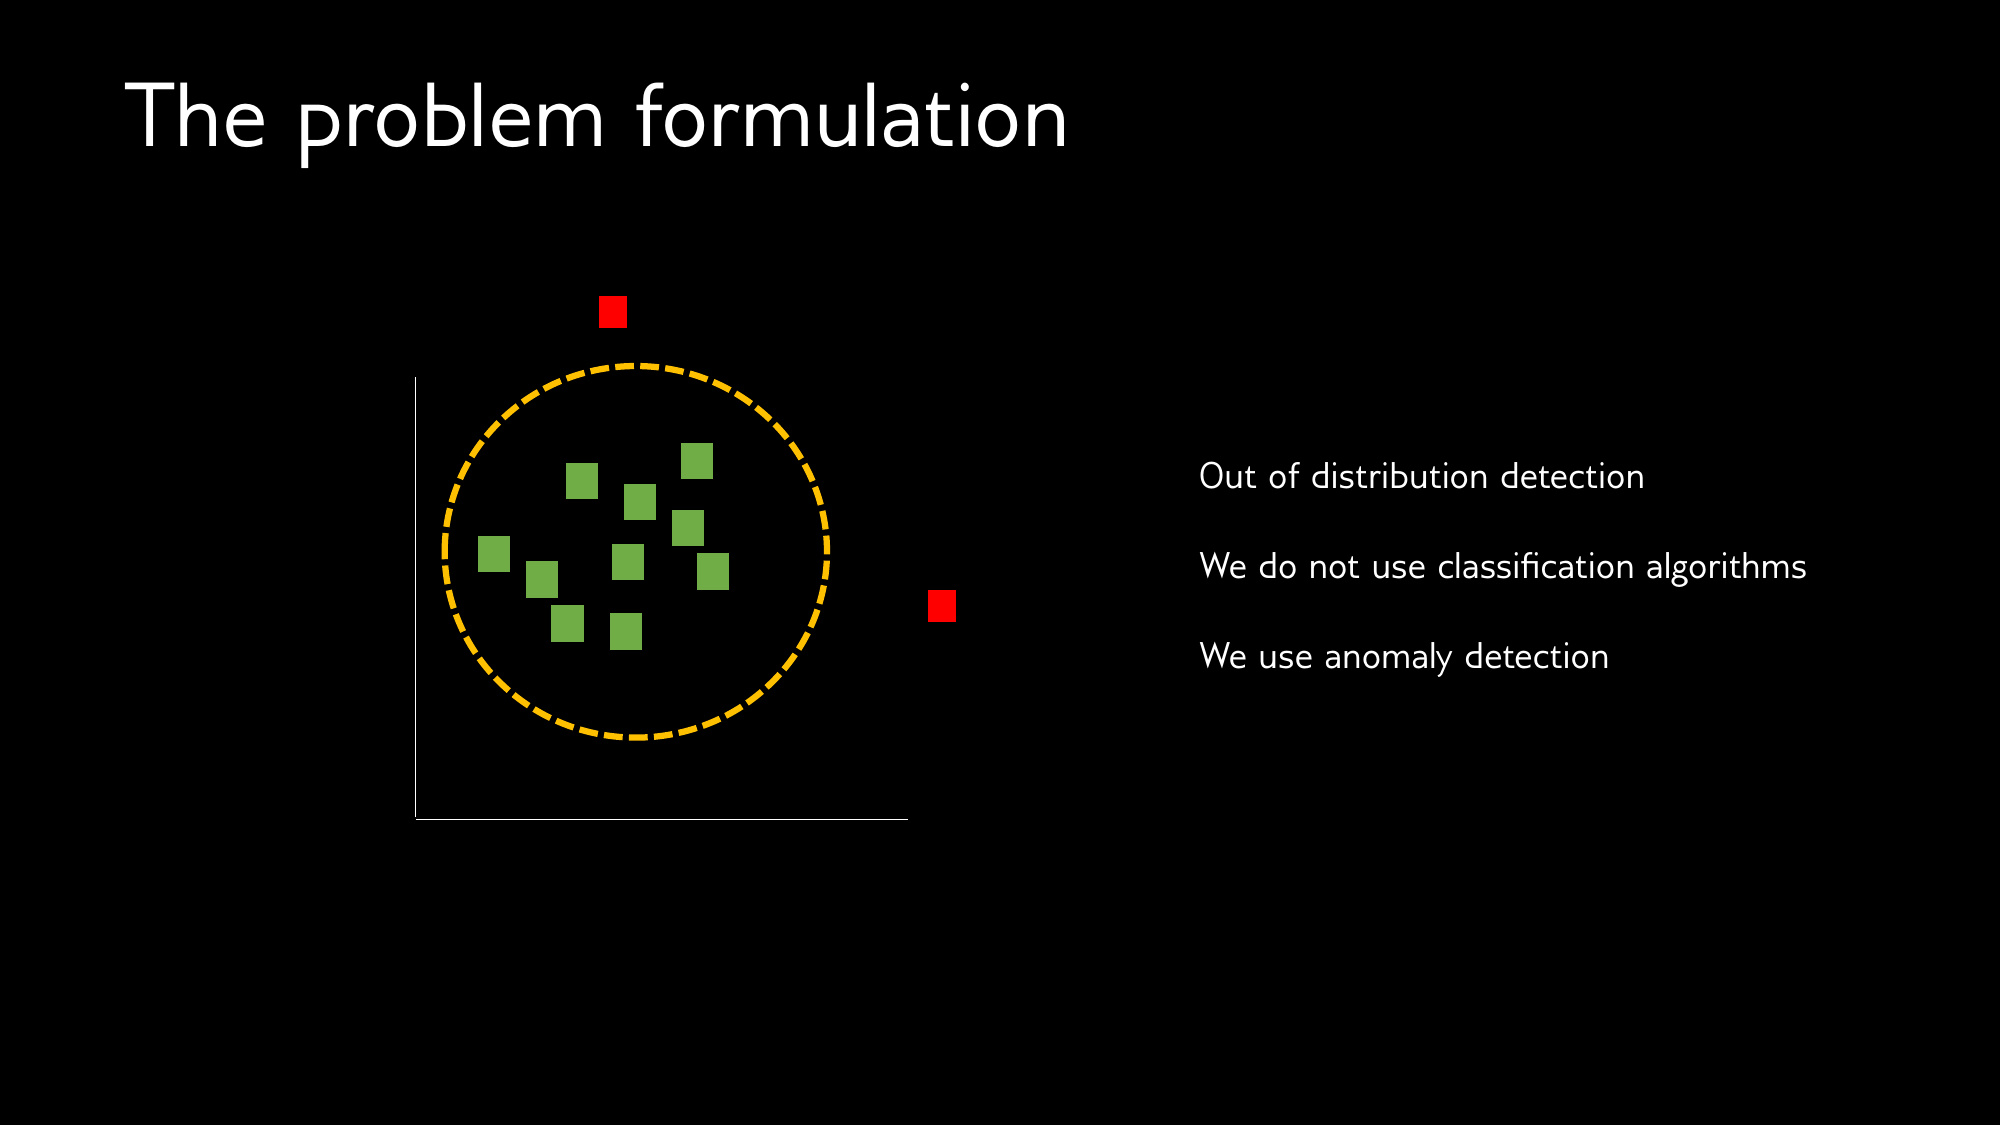

# The problem formulation

Out of distribution detection
We do not use classification algorithms

We use anomaly detection